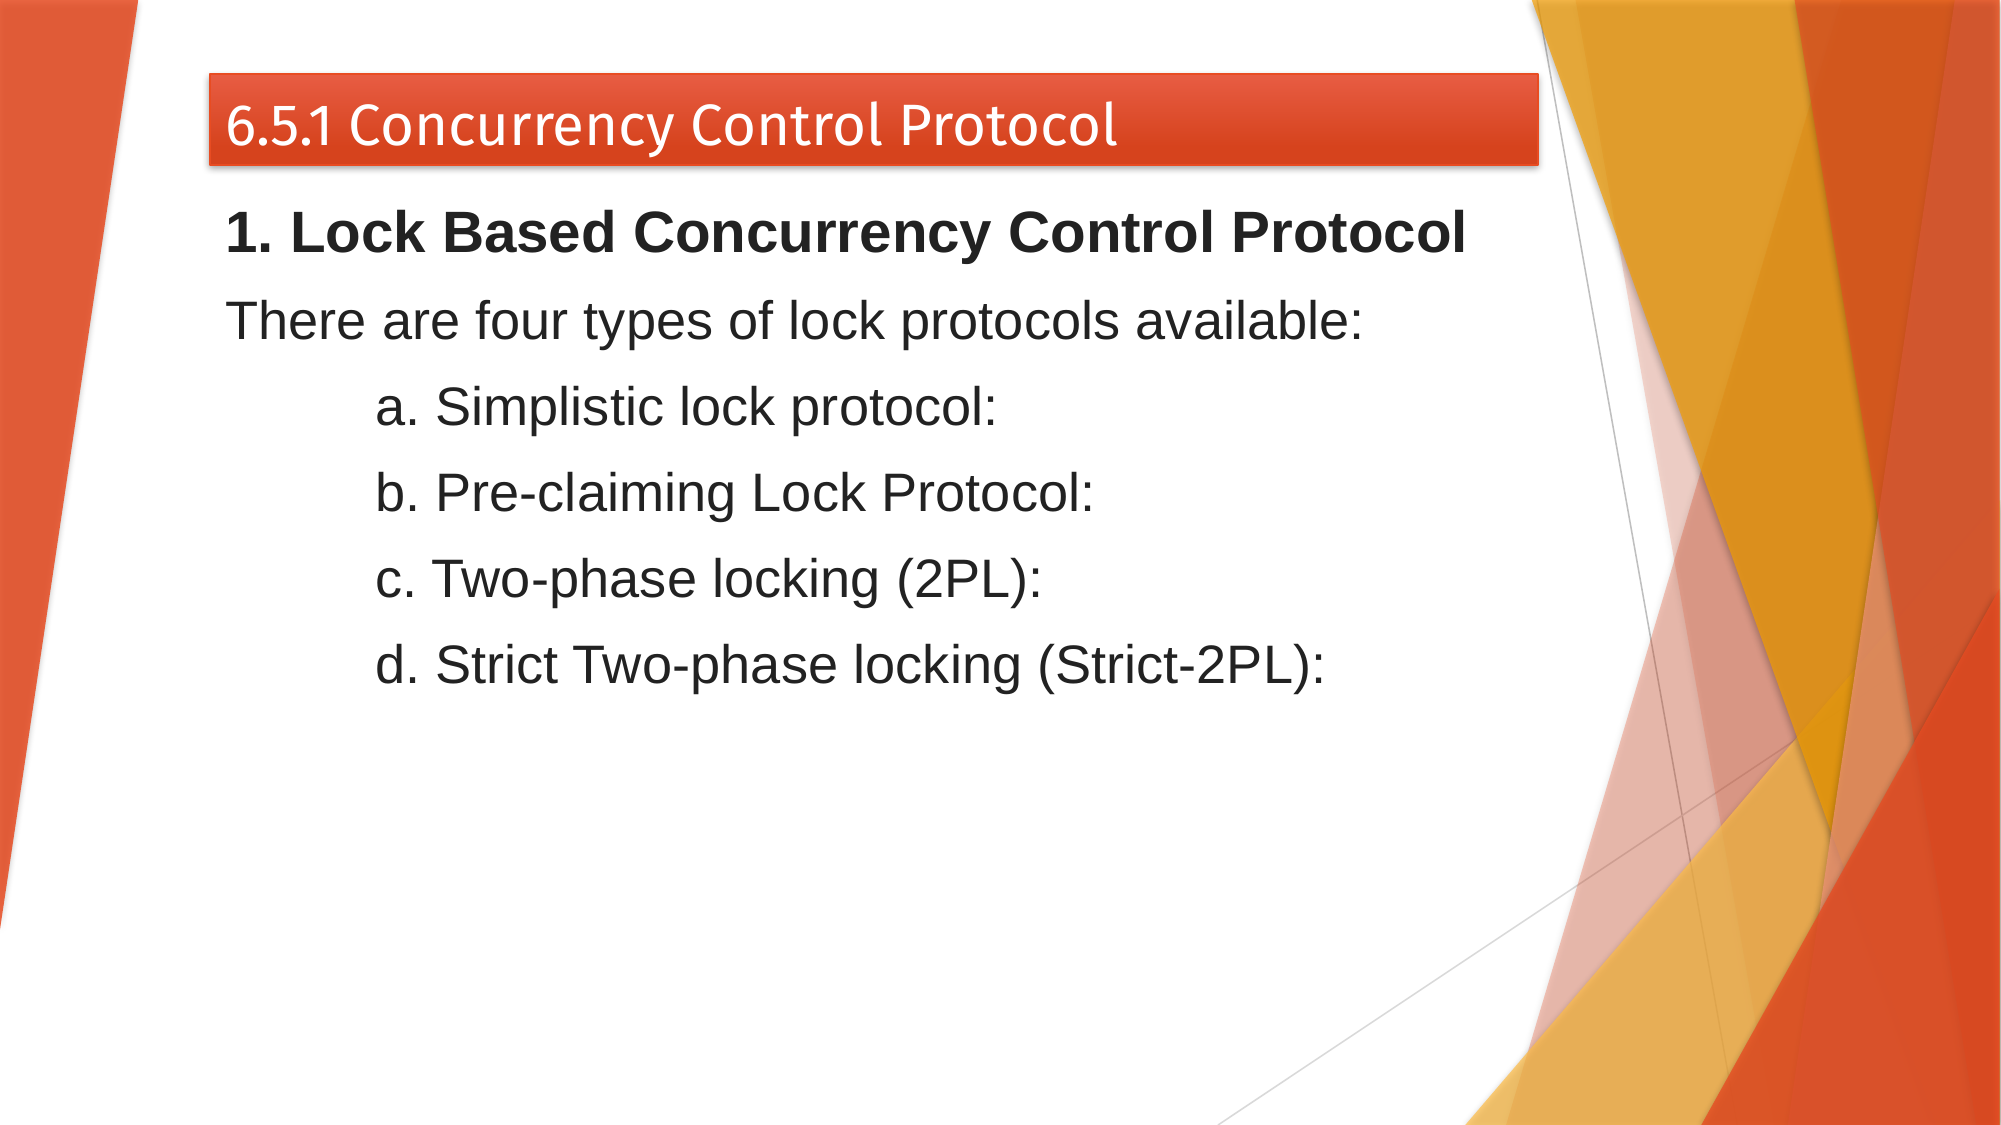

# 6.5.1 Concurrency Control Protocol
1. Lock Based Concurrency Control Protocol
There are four types of lock protocols available:
	a. Simplistic lock protocol:
	b. Pre-claiming Lock Protocol:
	c. Two-phase locking (2PL):
	d. Strict Two-phase locking (Strict-2PL):